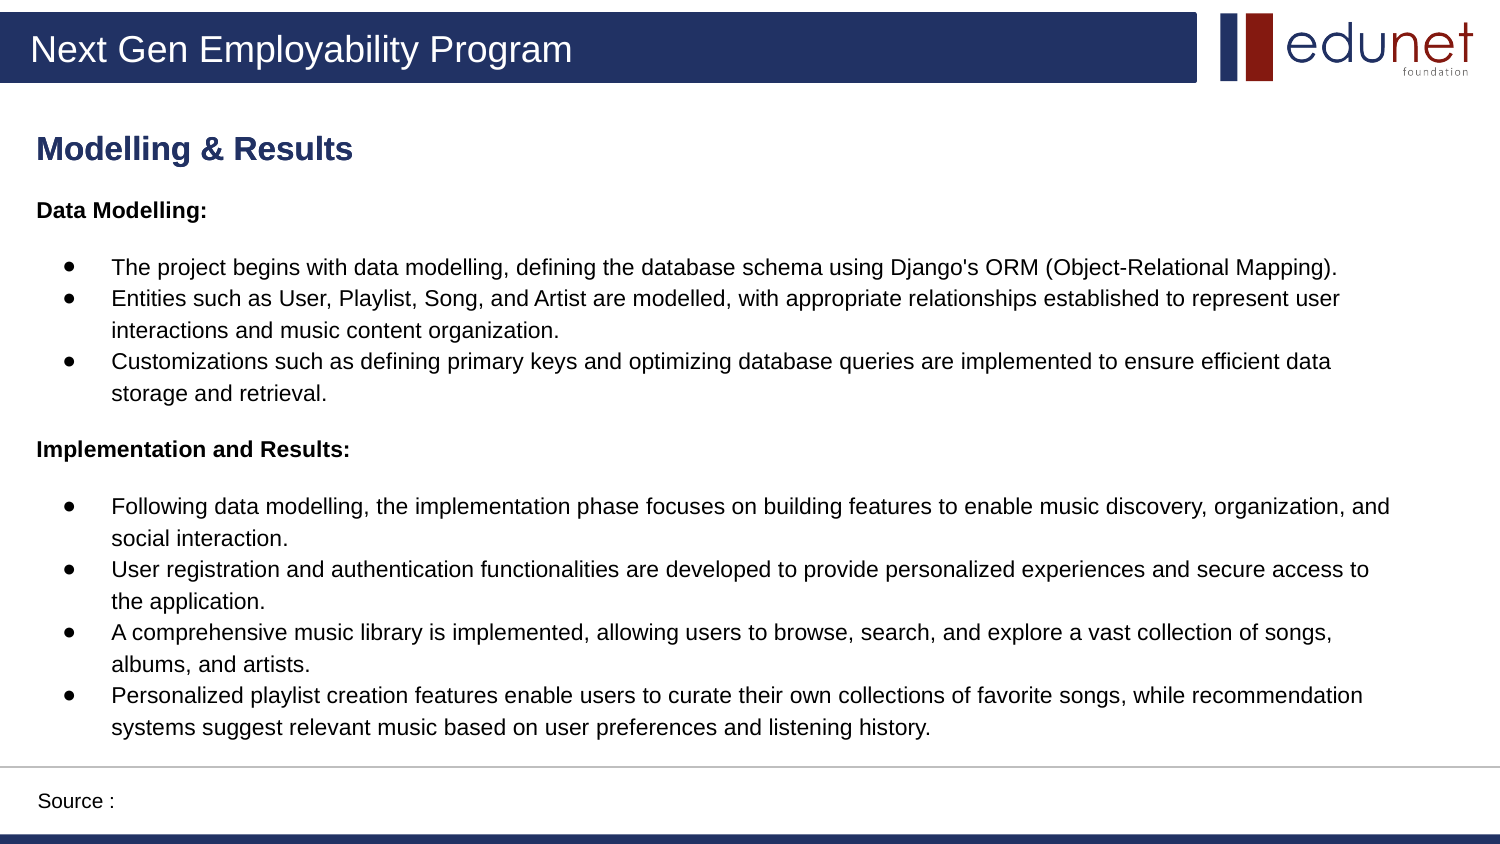

Modelling & Results
Data Modelling:
The project begins with data modelling, defining the database schema using Django's ORM (Object-Relational Mapping).
Entities such as User, Playlist, Song, and Artist are modelled, with appropriate relationships established to represent user interactions and music content organization.
Customizations such as defining primary keys and optimizing database queries are implemented to ensure efficient data storage and retrieval.
Implementation and Results:
Following data modelling, the implementation phase focuses on building features to enable music discovery, organization, and social interaction.
User registration and authentication functionalities are developed to provide personalized experiences and secure access to the application.
A comprehensive music library is implemented, allowing users to browse, search, and explore a vast collection of songs, albums, and artists.
Personalized playlist creation features enable users to curate their own collections of favorite songs, while recommendation systems suggest relevant music based on user preferences and listening history.

# Modelling & Results
Source :